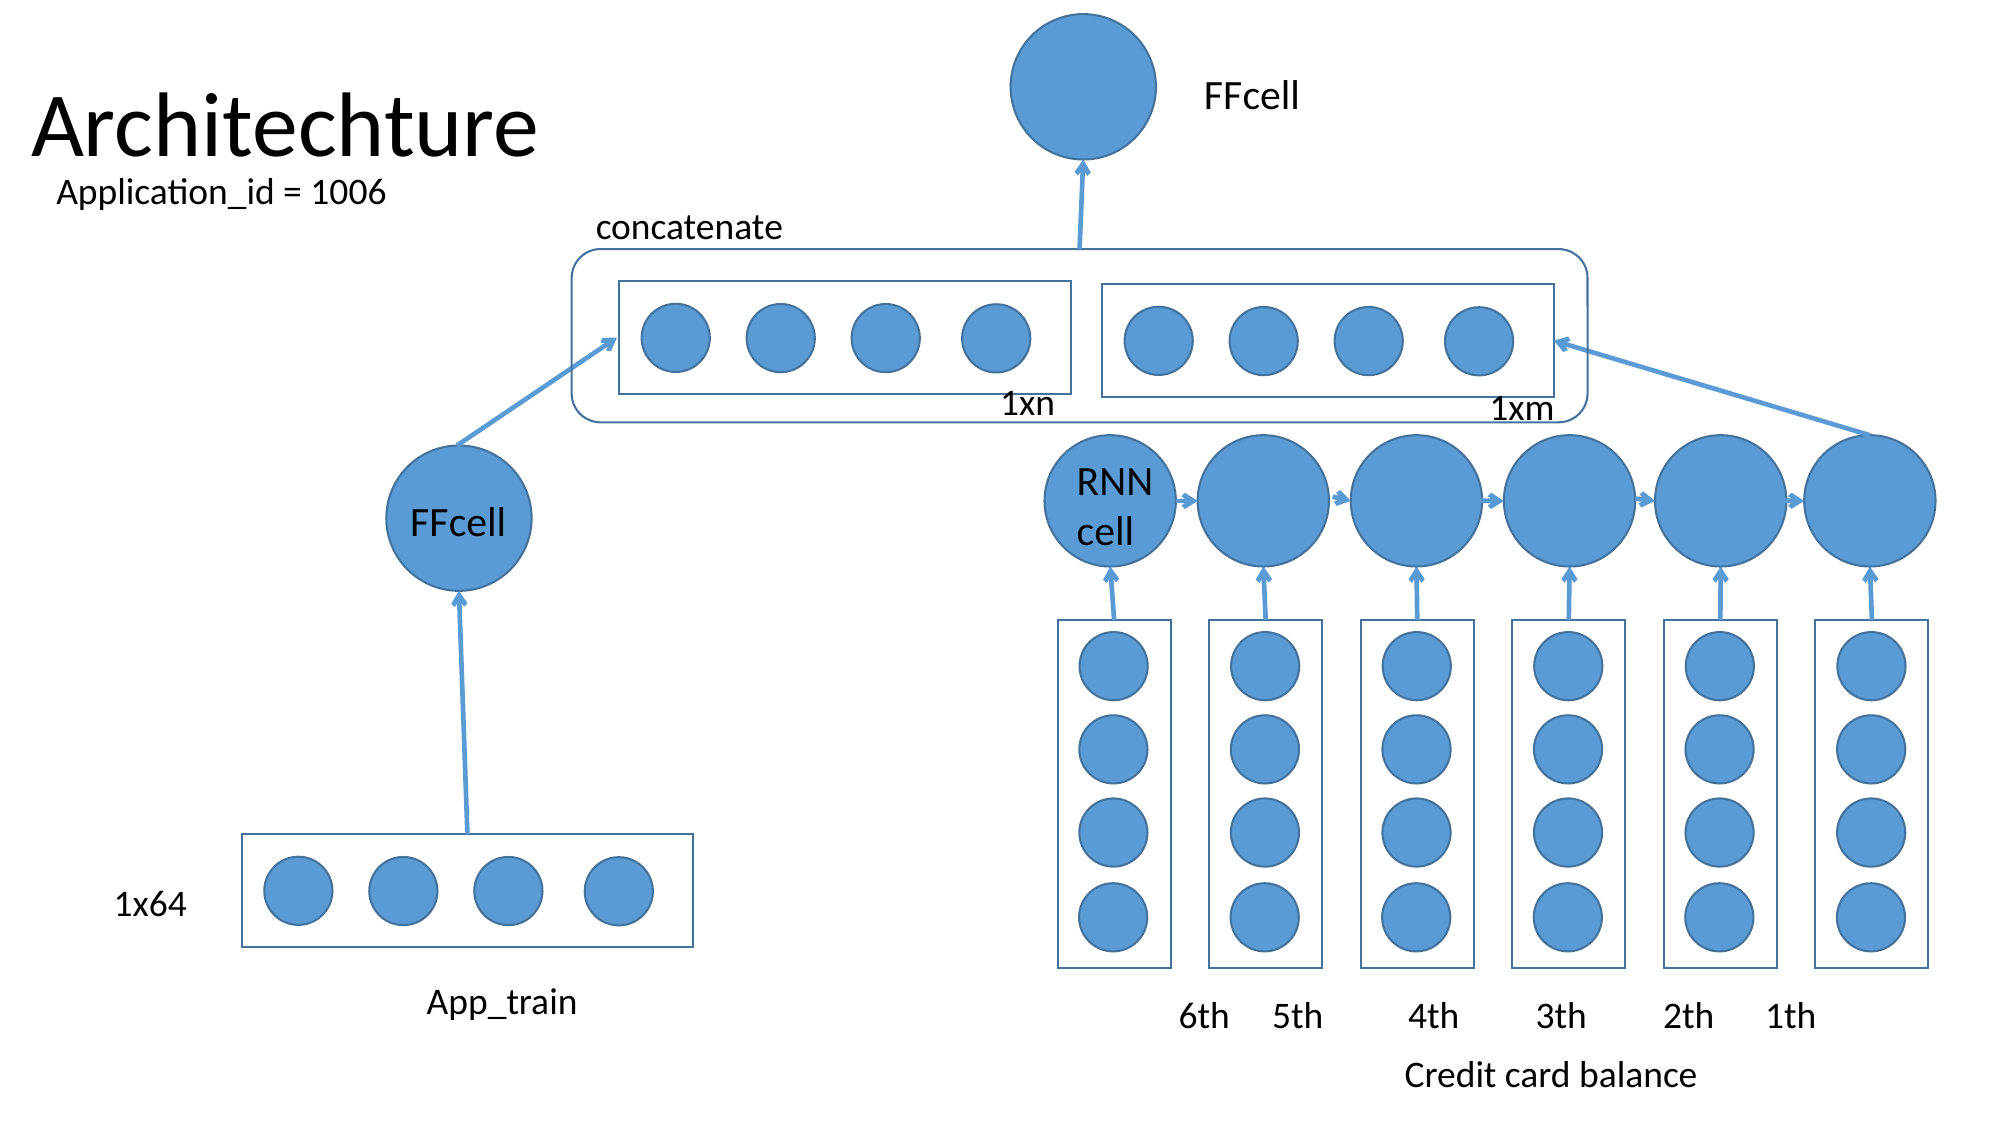

FFcell
# Architechture

Application_id = 1006
concatenate

1xn
1xm

RNN
cell
FFcell

1x64
App_train
6th     5th          4th         3th         2th      1th
Credit card balance